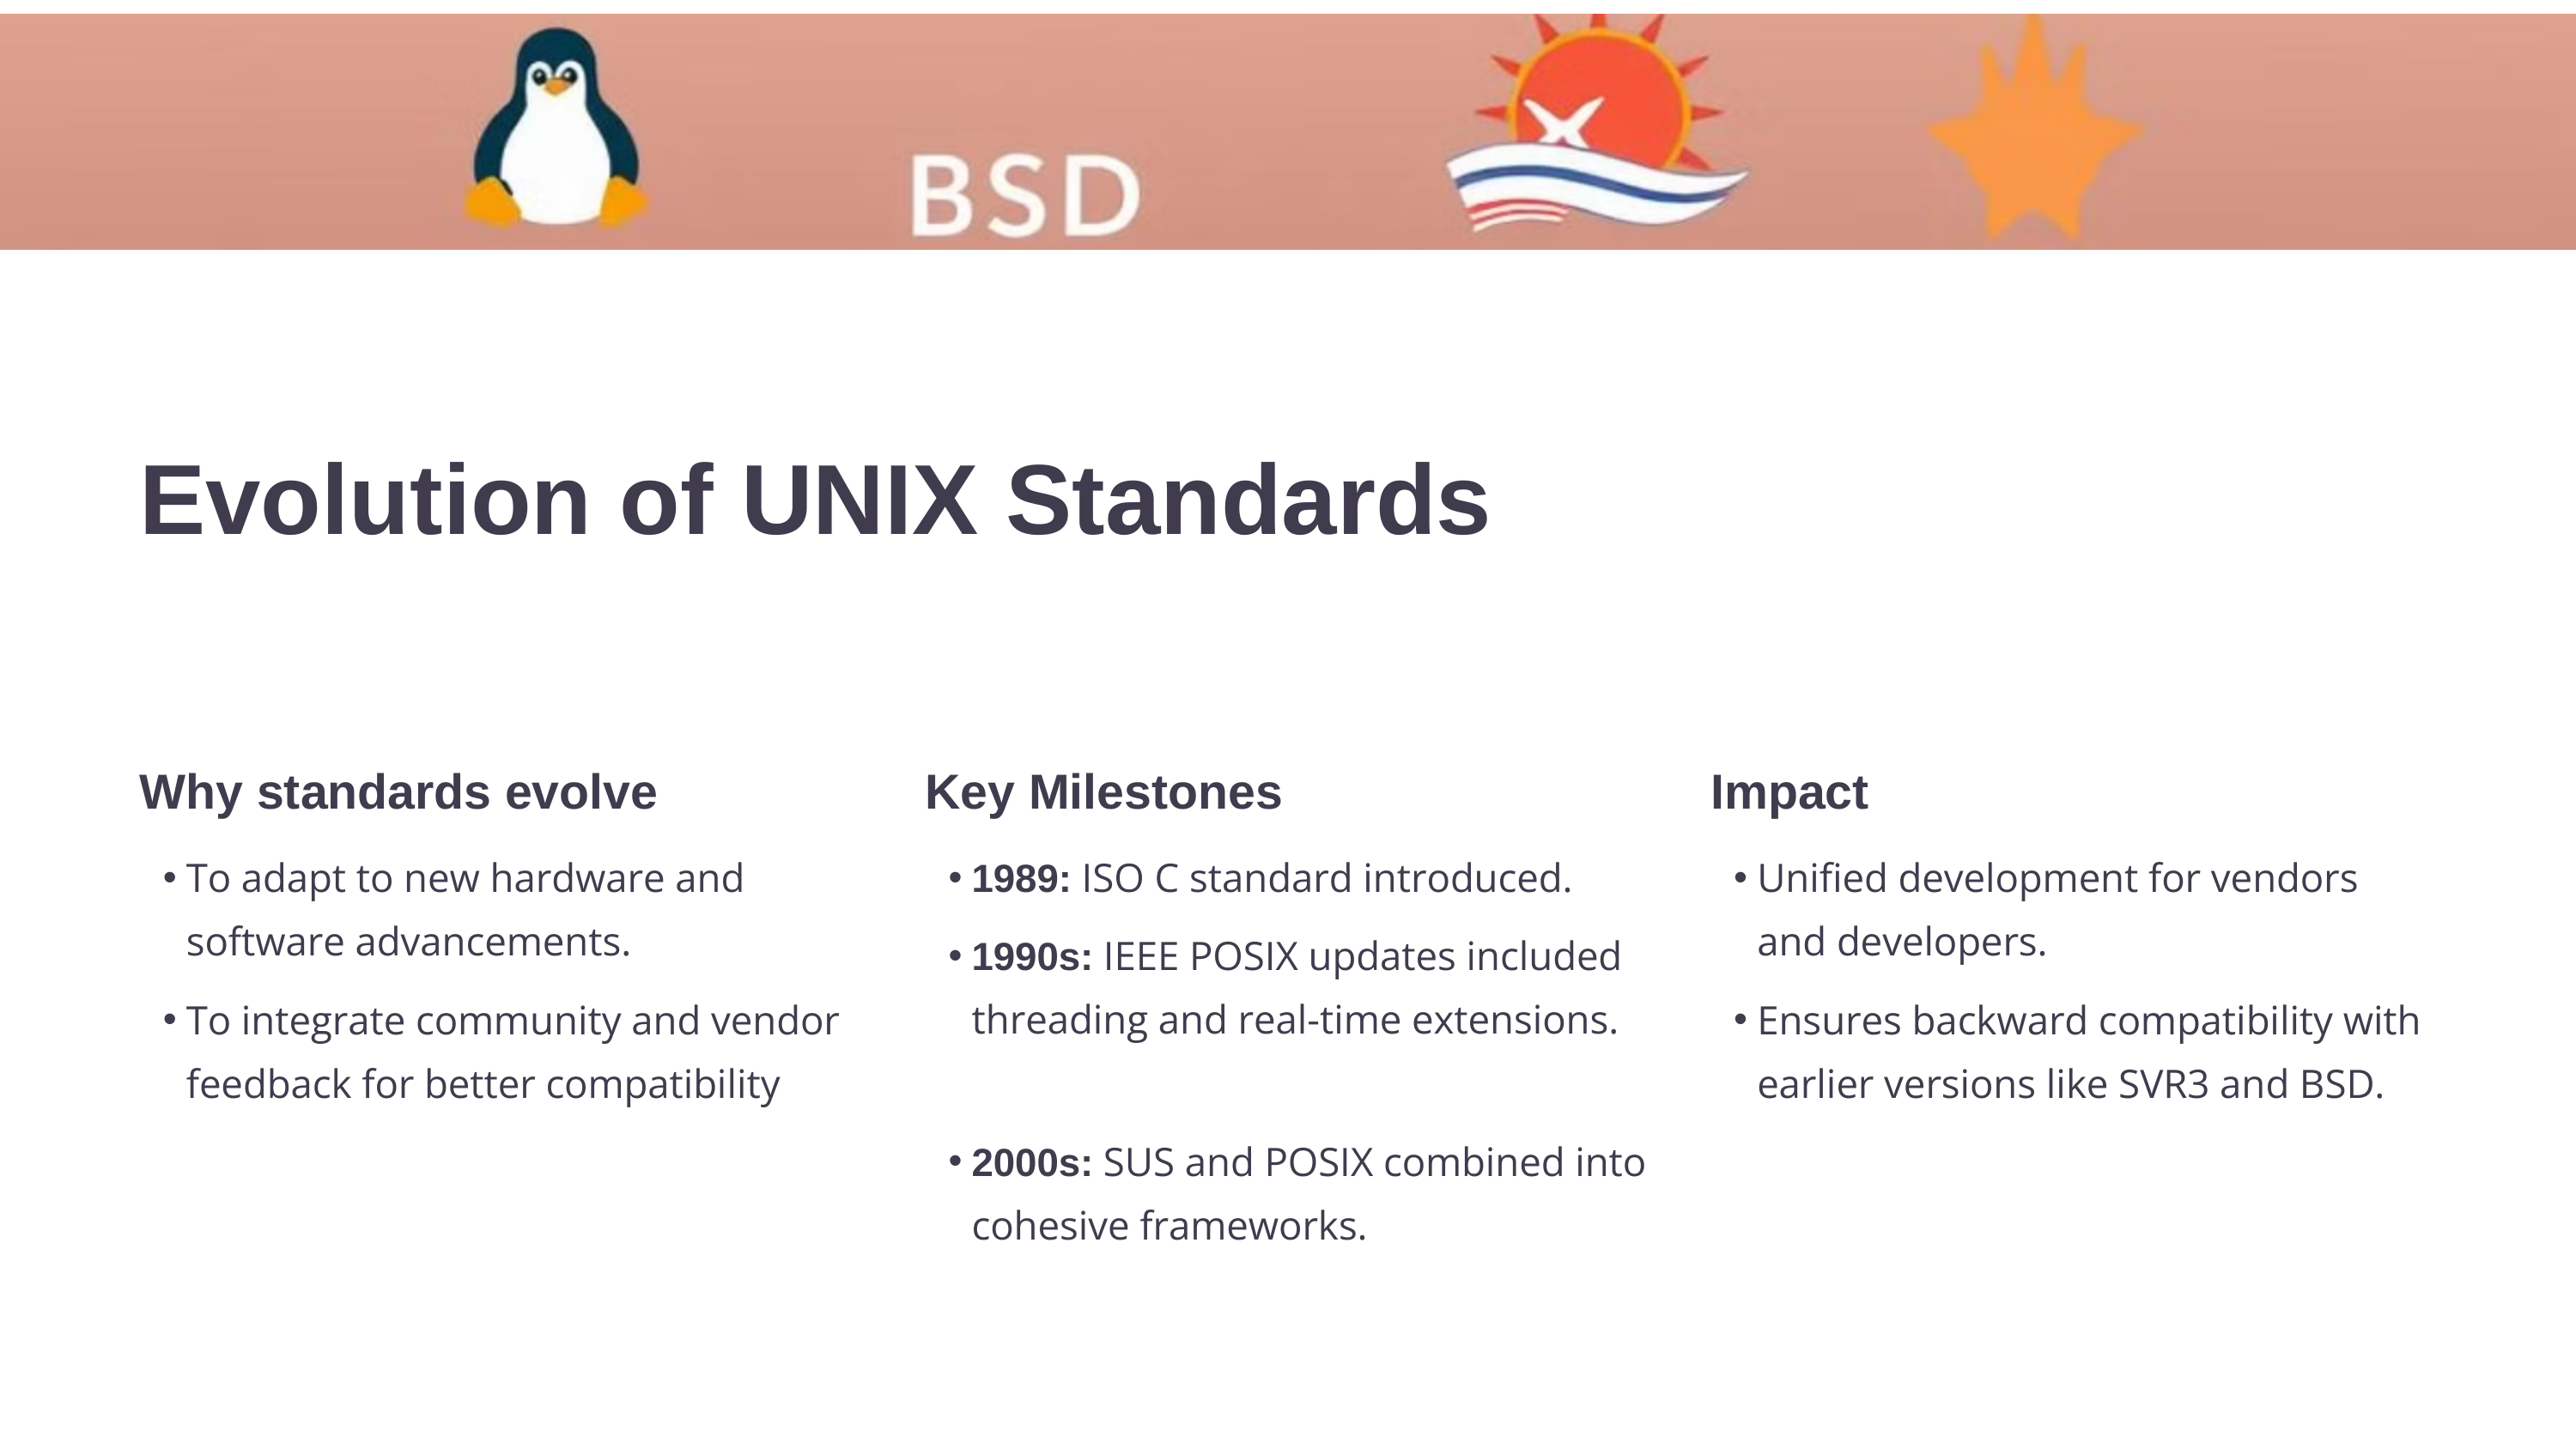

Evolution of UNIX Standards
Why standards evolve
Key Milestones
Impact
To adapt to new hardware and software advancements.
1989: ISO C standard introduced.
Unified development for vendors and developers.
1990s: IEEE POSIX updates included threading and real-time extensions.
To integrate community and vendor feedback for better compatibility
Ensures backward compatibility with earlier versions like SVR3 and BSD.
2000s: SUS and POSIX combined into cohesive frameworks.